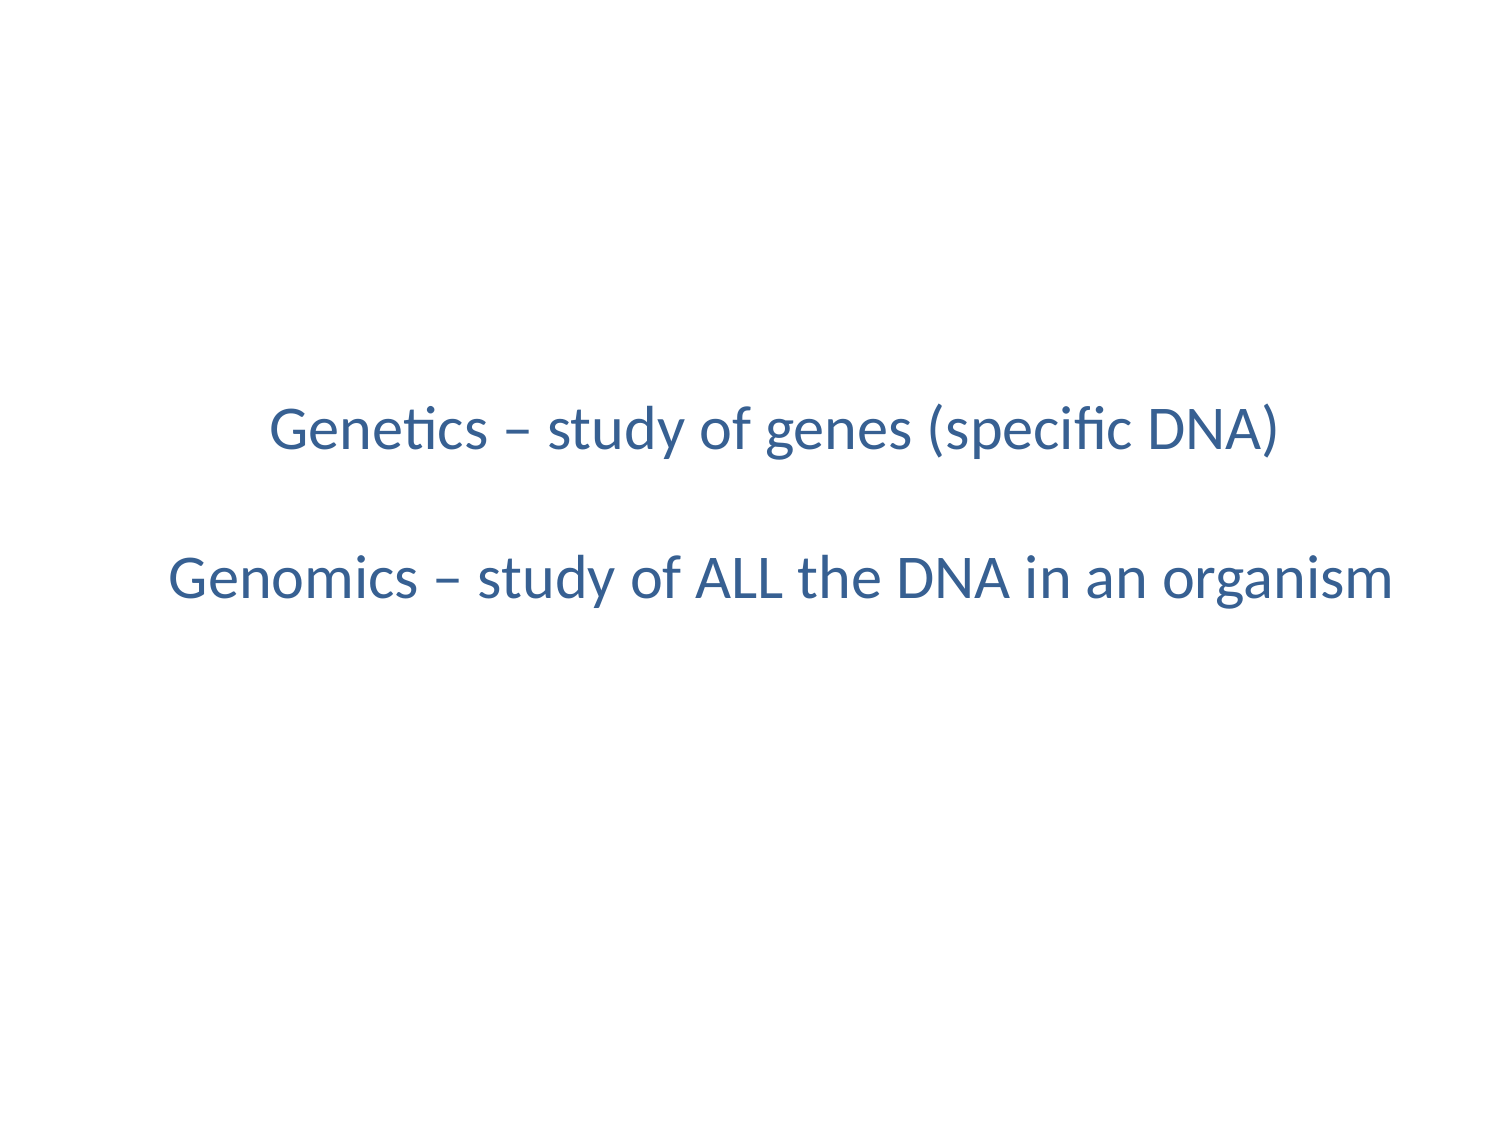

# Genetics – study of genes (specific DNA) Genomics – study of ALL the DNA in an organism